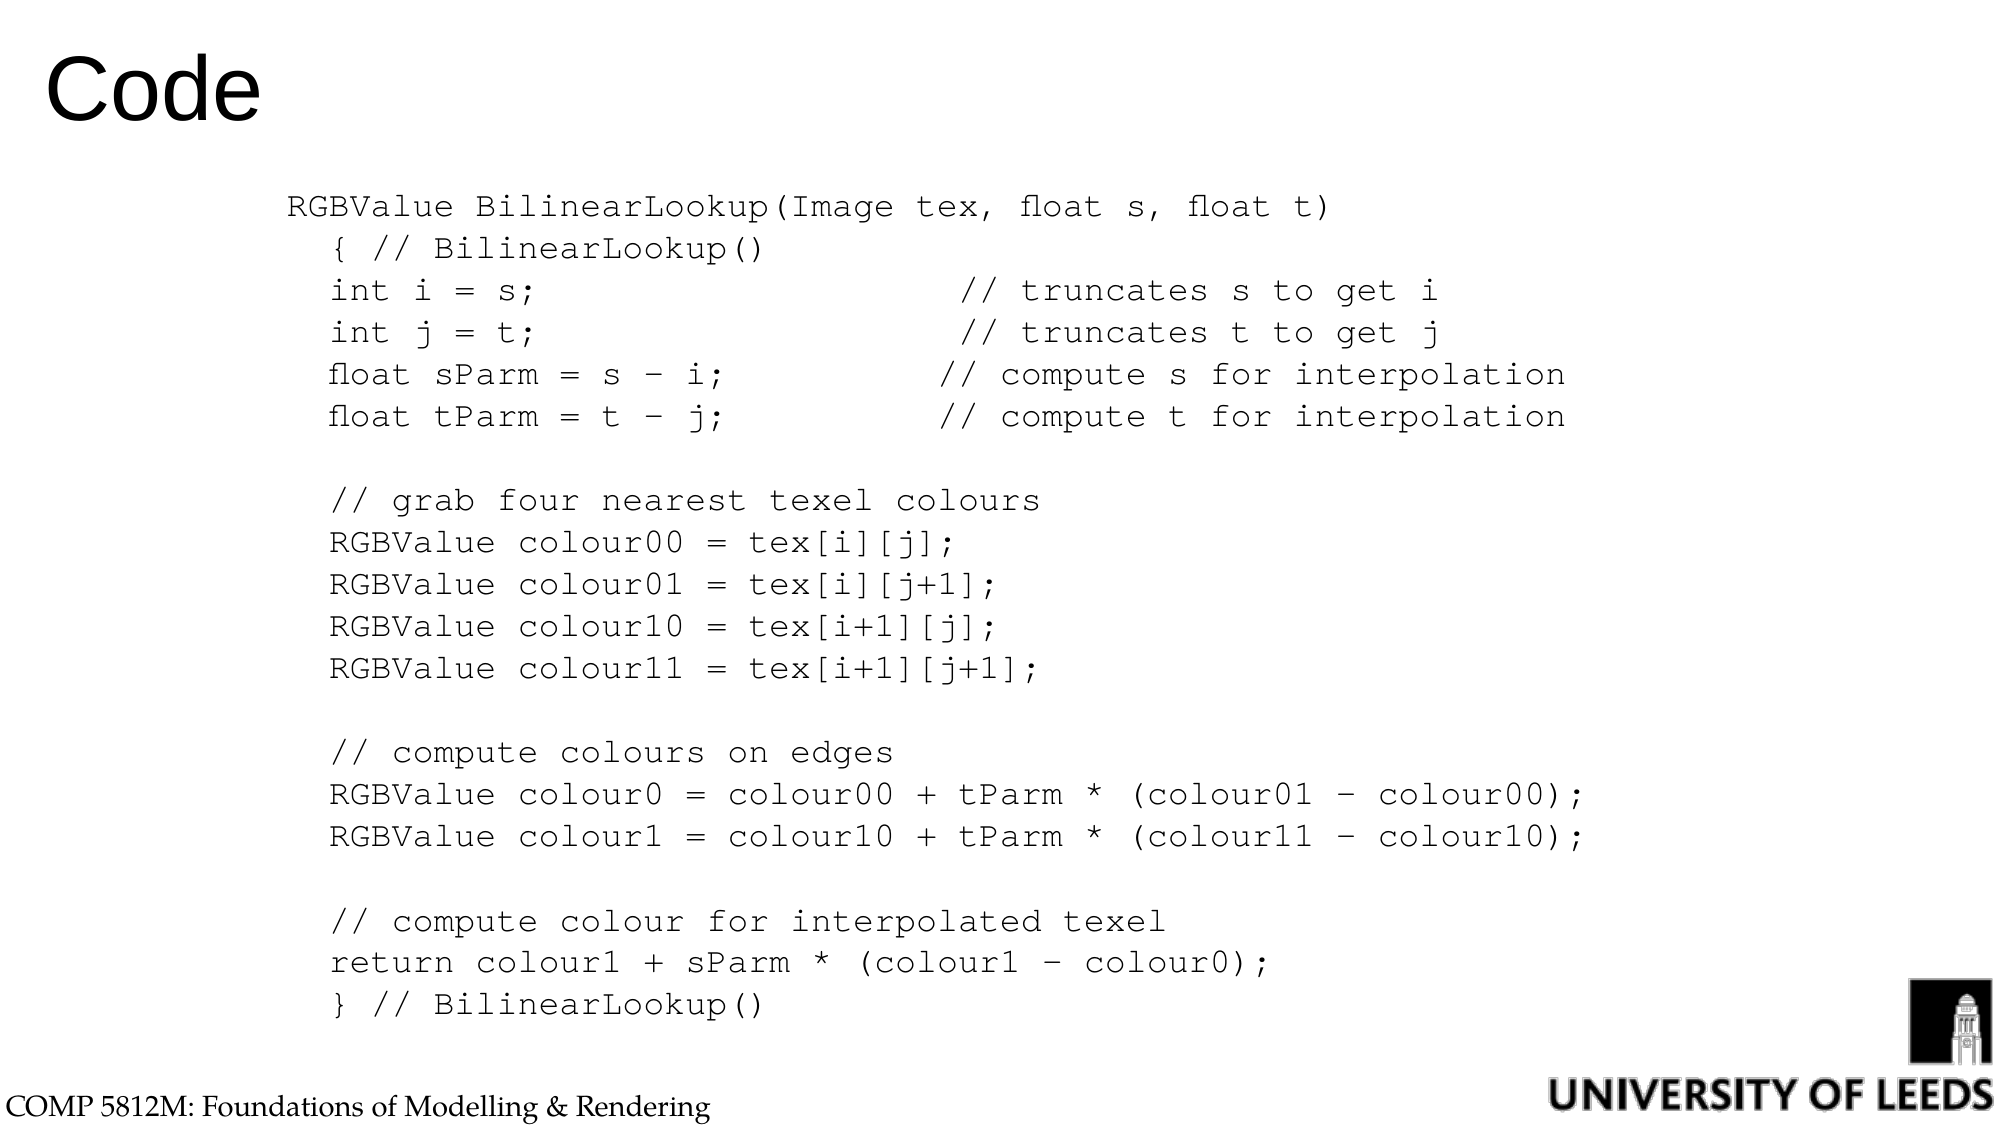

# Code
RGBValue BilinearLookup(Image tex, float s, float t)
  { // BilinearLookup()
  int i = s;                    // truncates s to get i
  int j = t;                    // truncates t to get j
  float sParm = s - i;          // compute s for interpolation
  float tParm = t - j;          // compute t for interpolation

  // grab four nearest texel colours
  RGBValue colour00 = tex[i][j];
  RGBValue colour01 = tex[i][j+1];
  RGBValue colour10 = tex[i+1][j];
  RGBValue colour11 = tex[i+1][j+1];

  // compute colours on edges
  RGBValue colour0 = colour00 + tParm * (colour01 - colour00);
  RGBValue colour1 = colour10 + tParm * (colour11 - colour10);

  // compute colour for interpolated texel
  return colour1 + sParm * (colour1 - colour0);
  } // BilinearLookup()